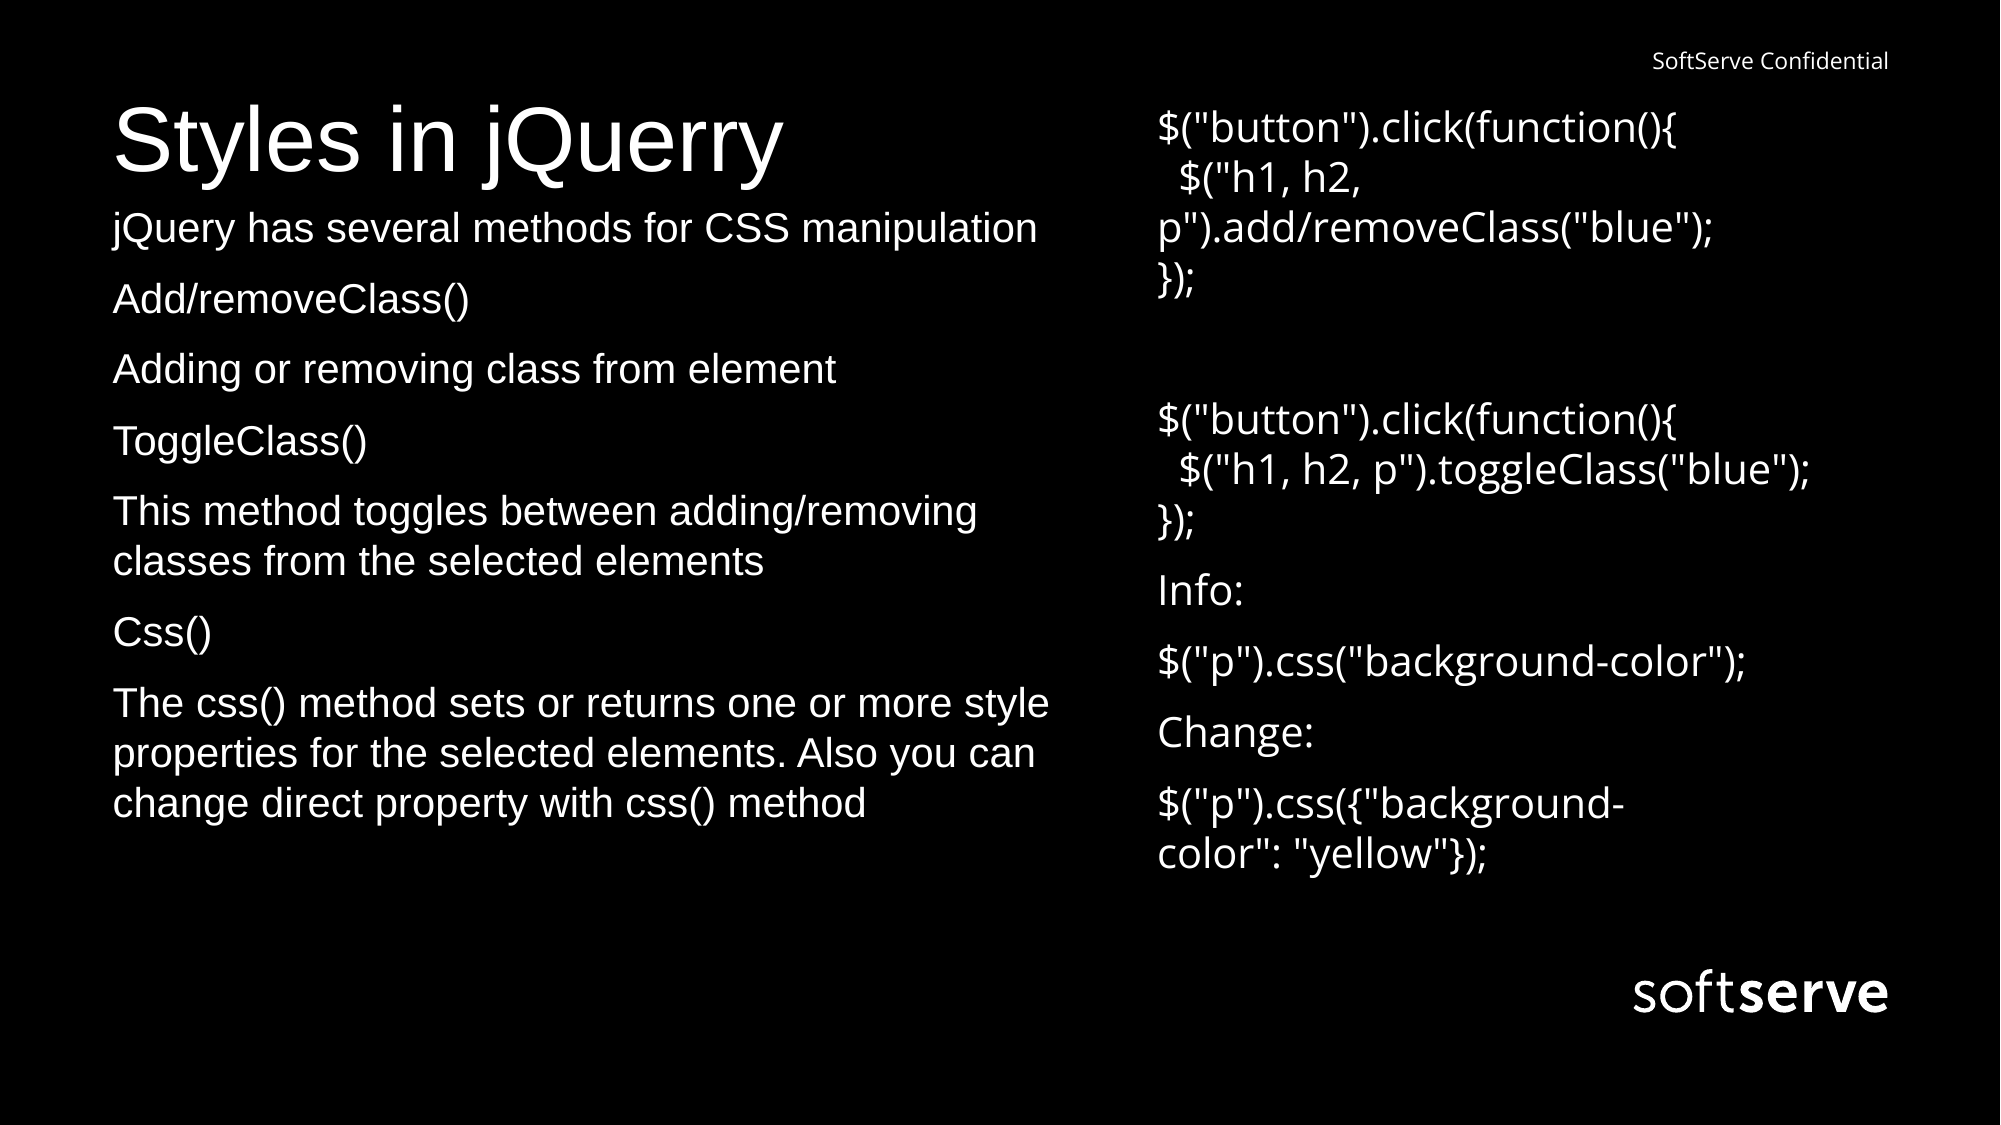

# Styles in jQuerry
$("button").click(function(){
  $("h1, h2, p").add/removeClass("blue");
});

$("button").click(function(){
  $("h1, h2, p").toggleClass("blue");
});
Info:
$("p").css("background-color");
Change:
$("p").css({"background-color": "yellow"});
jQuery has several methods for CSS manipulation
Add/removeClass()
Adding or removing class from element
ToggleClass()
This method toggles between adding/removing classes from the selected elements
Css()
The css() method sets or returns one or more style properties for the selected elements. Also you can change direct property with css() method